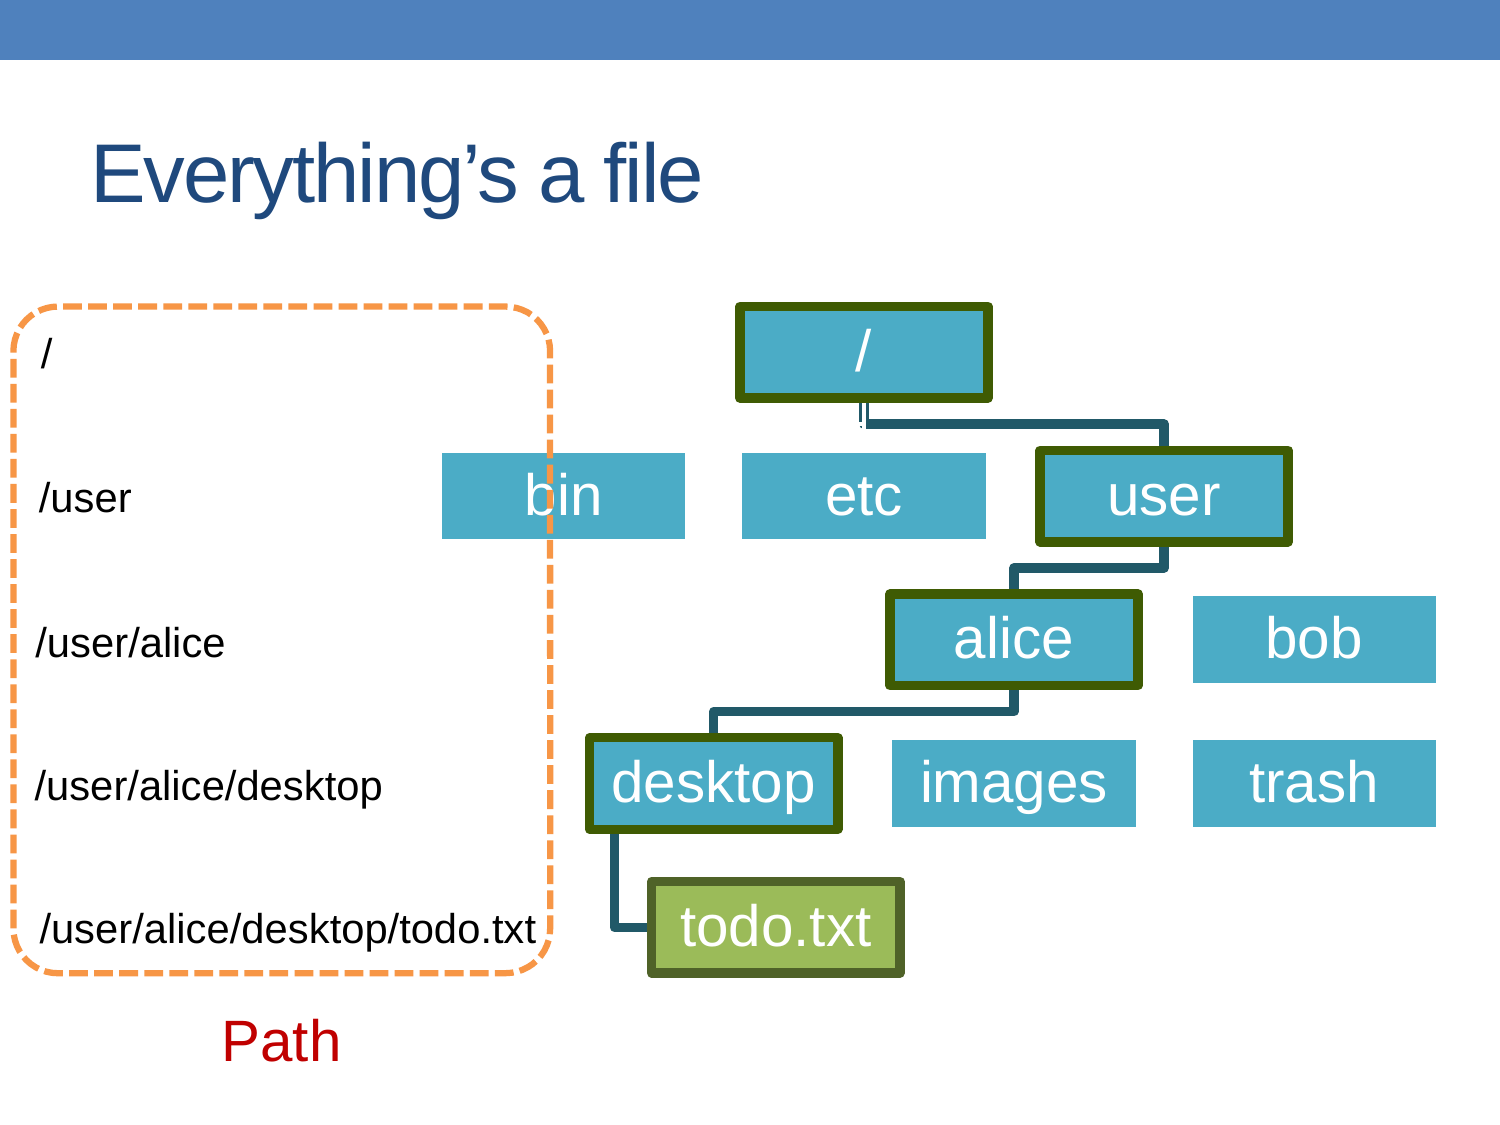

# Everything’s a file

Path
/
bin
etc
user
alice
desktop
todo.txt
images
trash
bob
/
/user
/user/alice
/user/alice/desktop
/user/alice/desktop/todo.txt